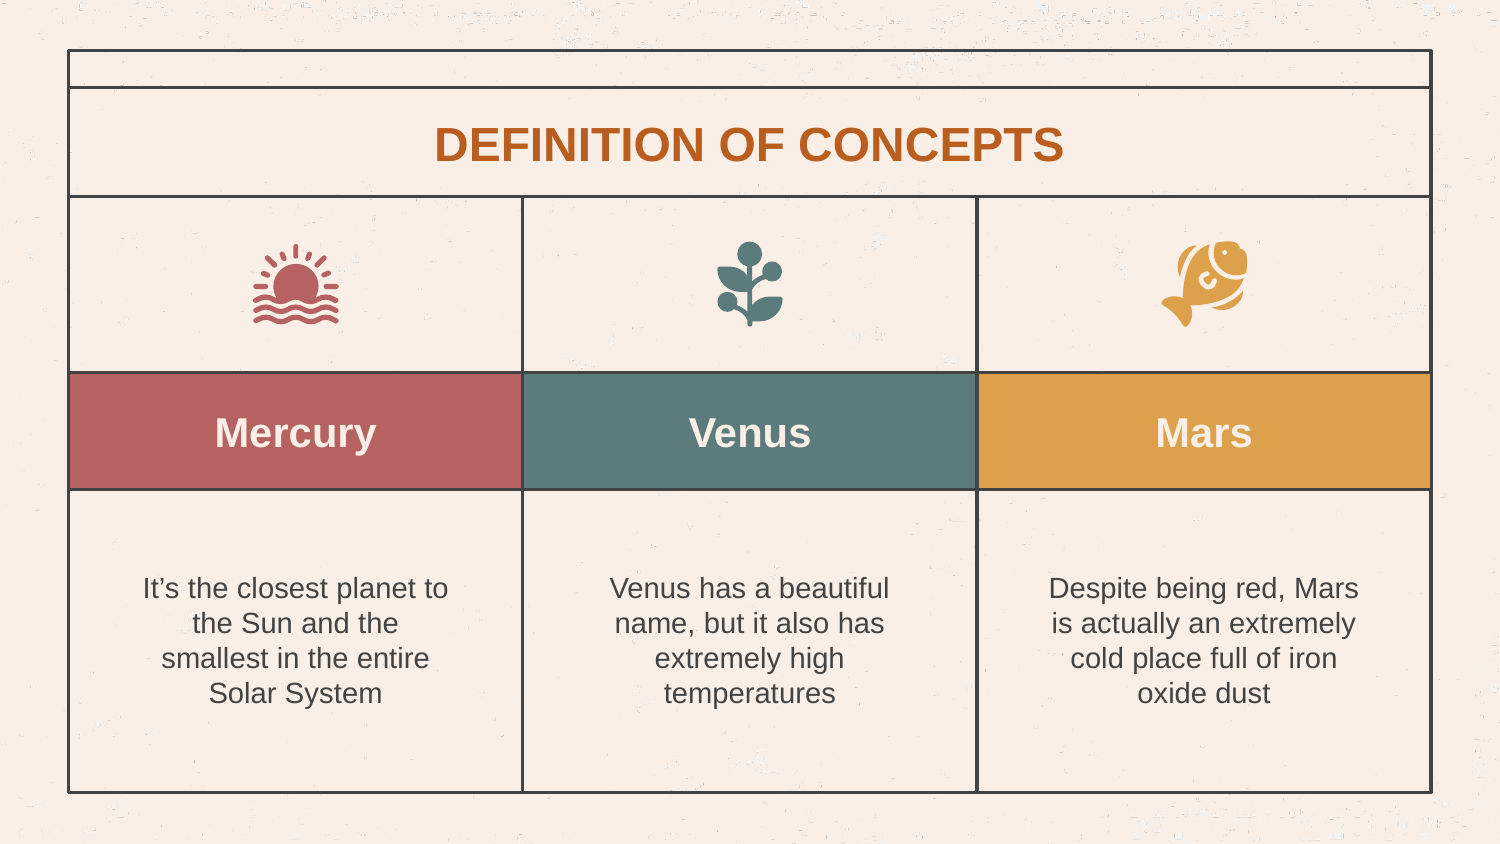

DEFINITION OF CONCEPTS

# Mercury
Venus
Mars
It’s the closest planet to the Sun and the smallest in the entire Solar System
Venus has a beautiful name, but it also has extremely high temperatures
Despite being red, Mars is actually an extremely cold place full of iron oxide dust